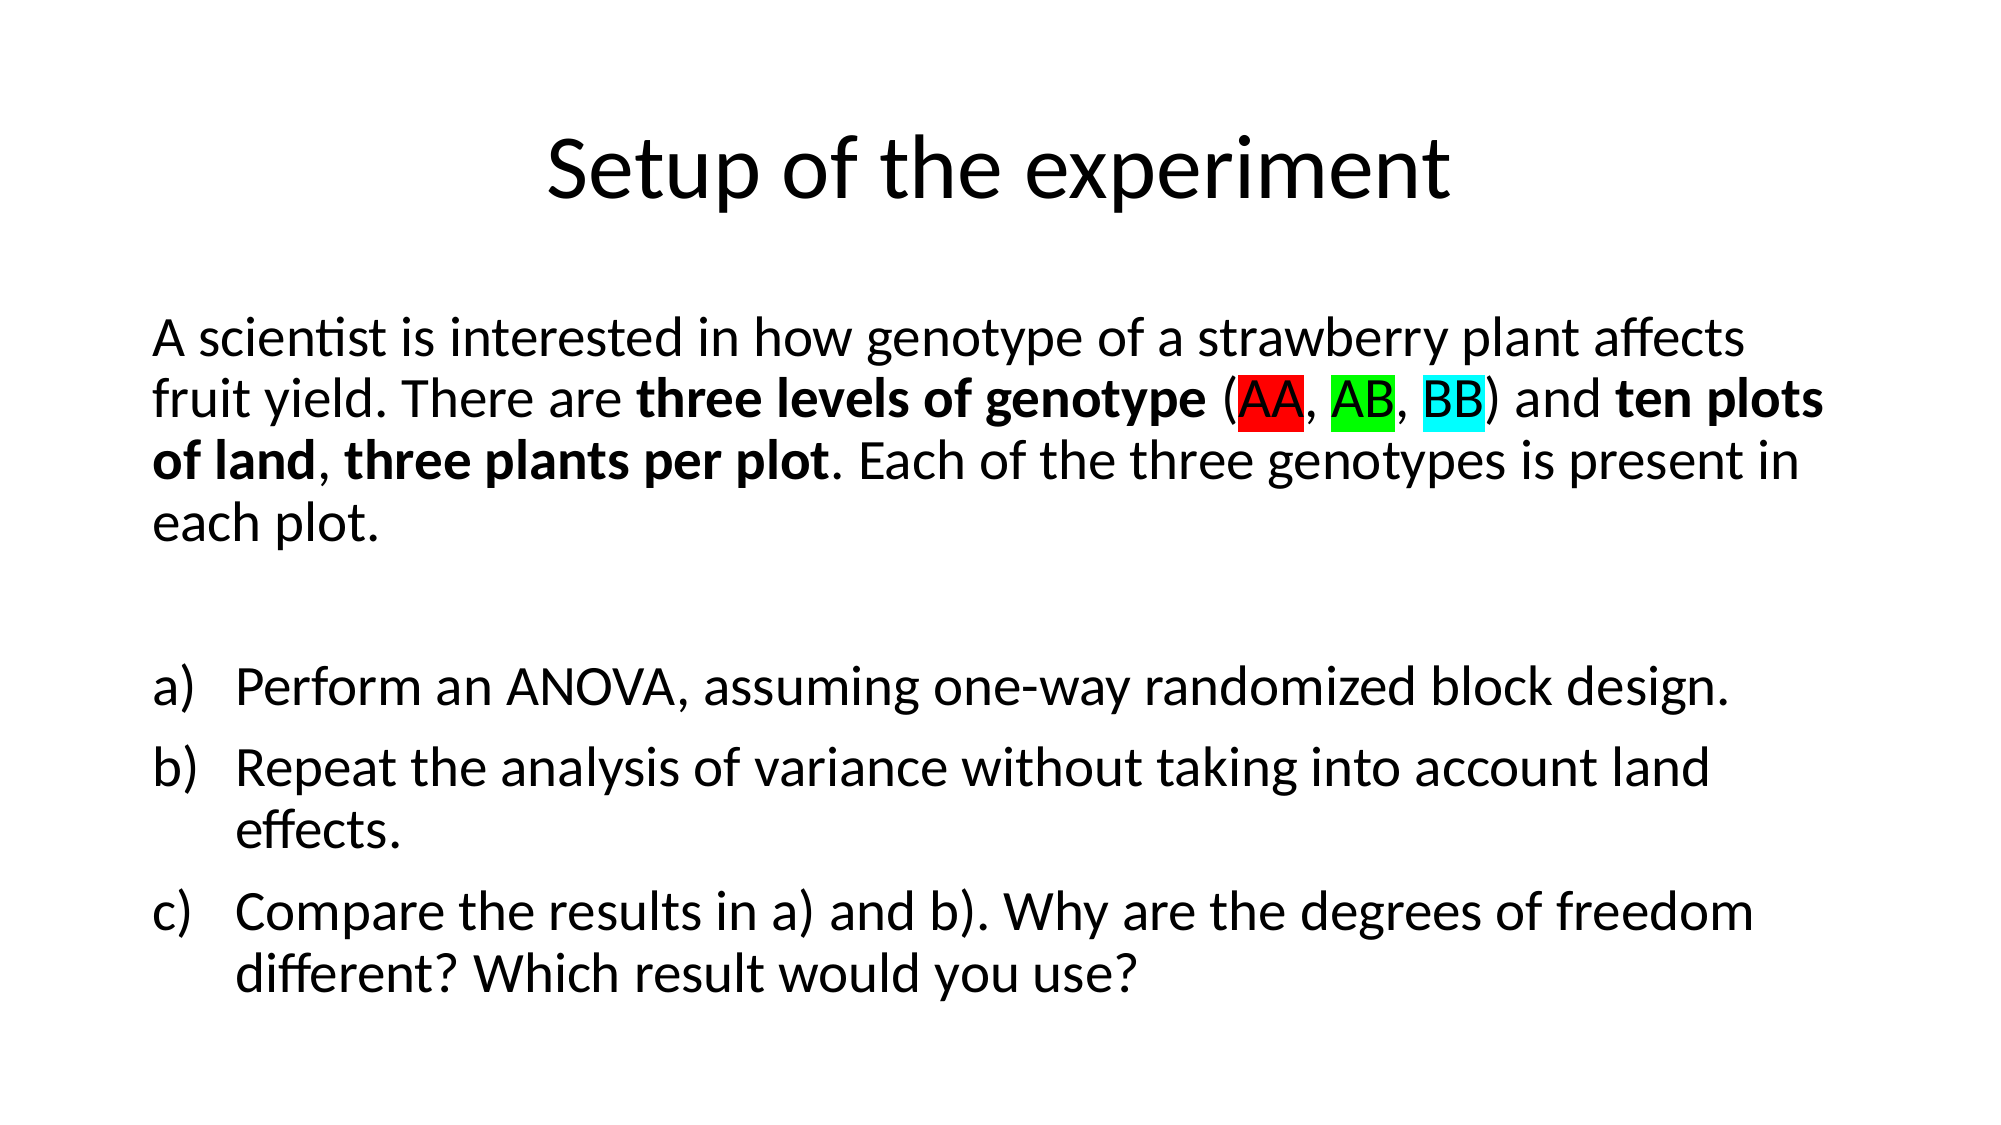

# Setup of the experiment
A scientist is interested in how genotype of a strawberry plant affects fruit yield. There are three levels of genotype (AA, AB, BB) and ten plots of land, three plants per plot. Each of the three genotypes is present in each plot.

Perform an ANOVA, assuming one-way randomized block design.
Repeat the analysis of variance without taking into account land effects.
Compare the results in a) and b). Why are the degrees of freedom different? Which result would you use?